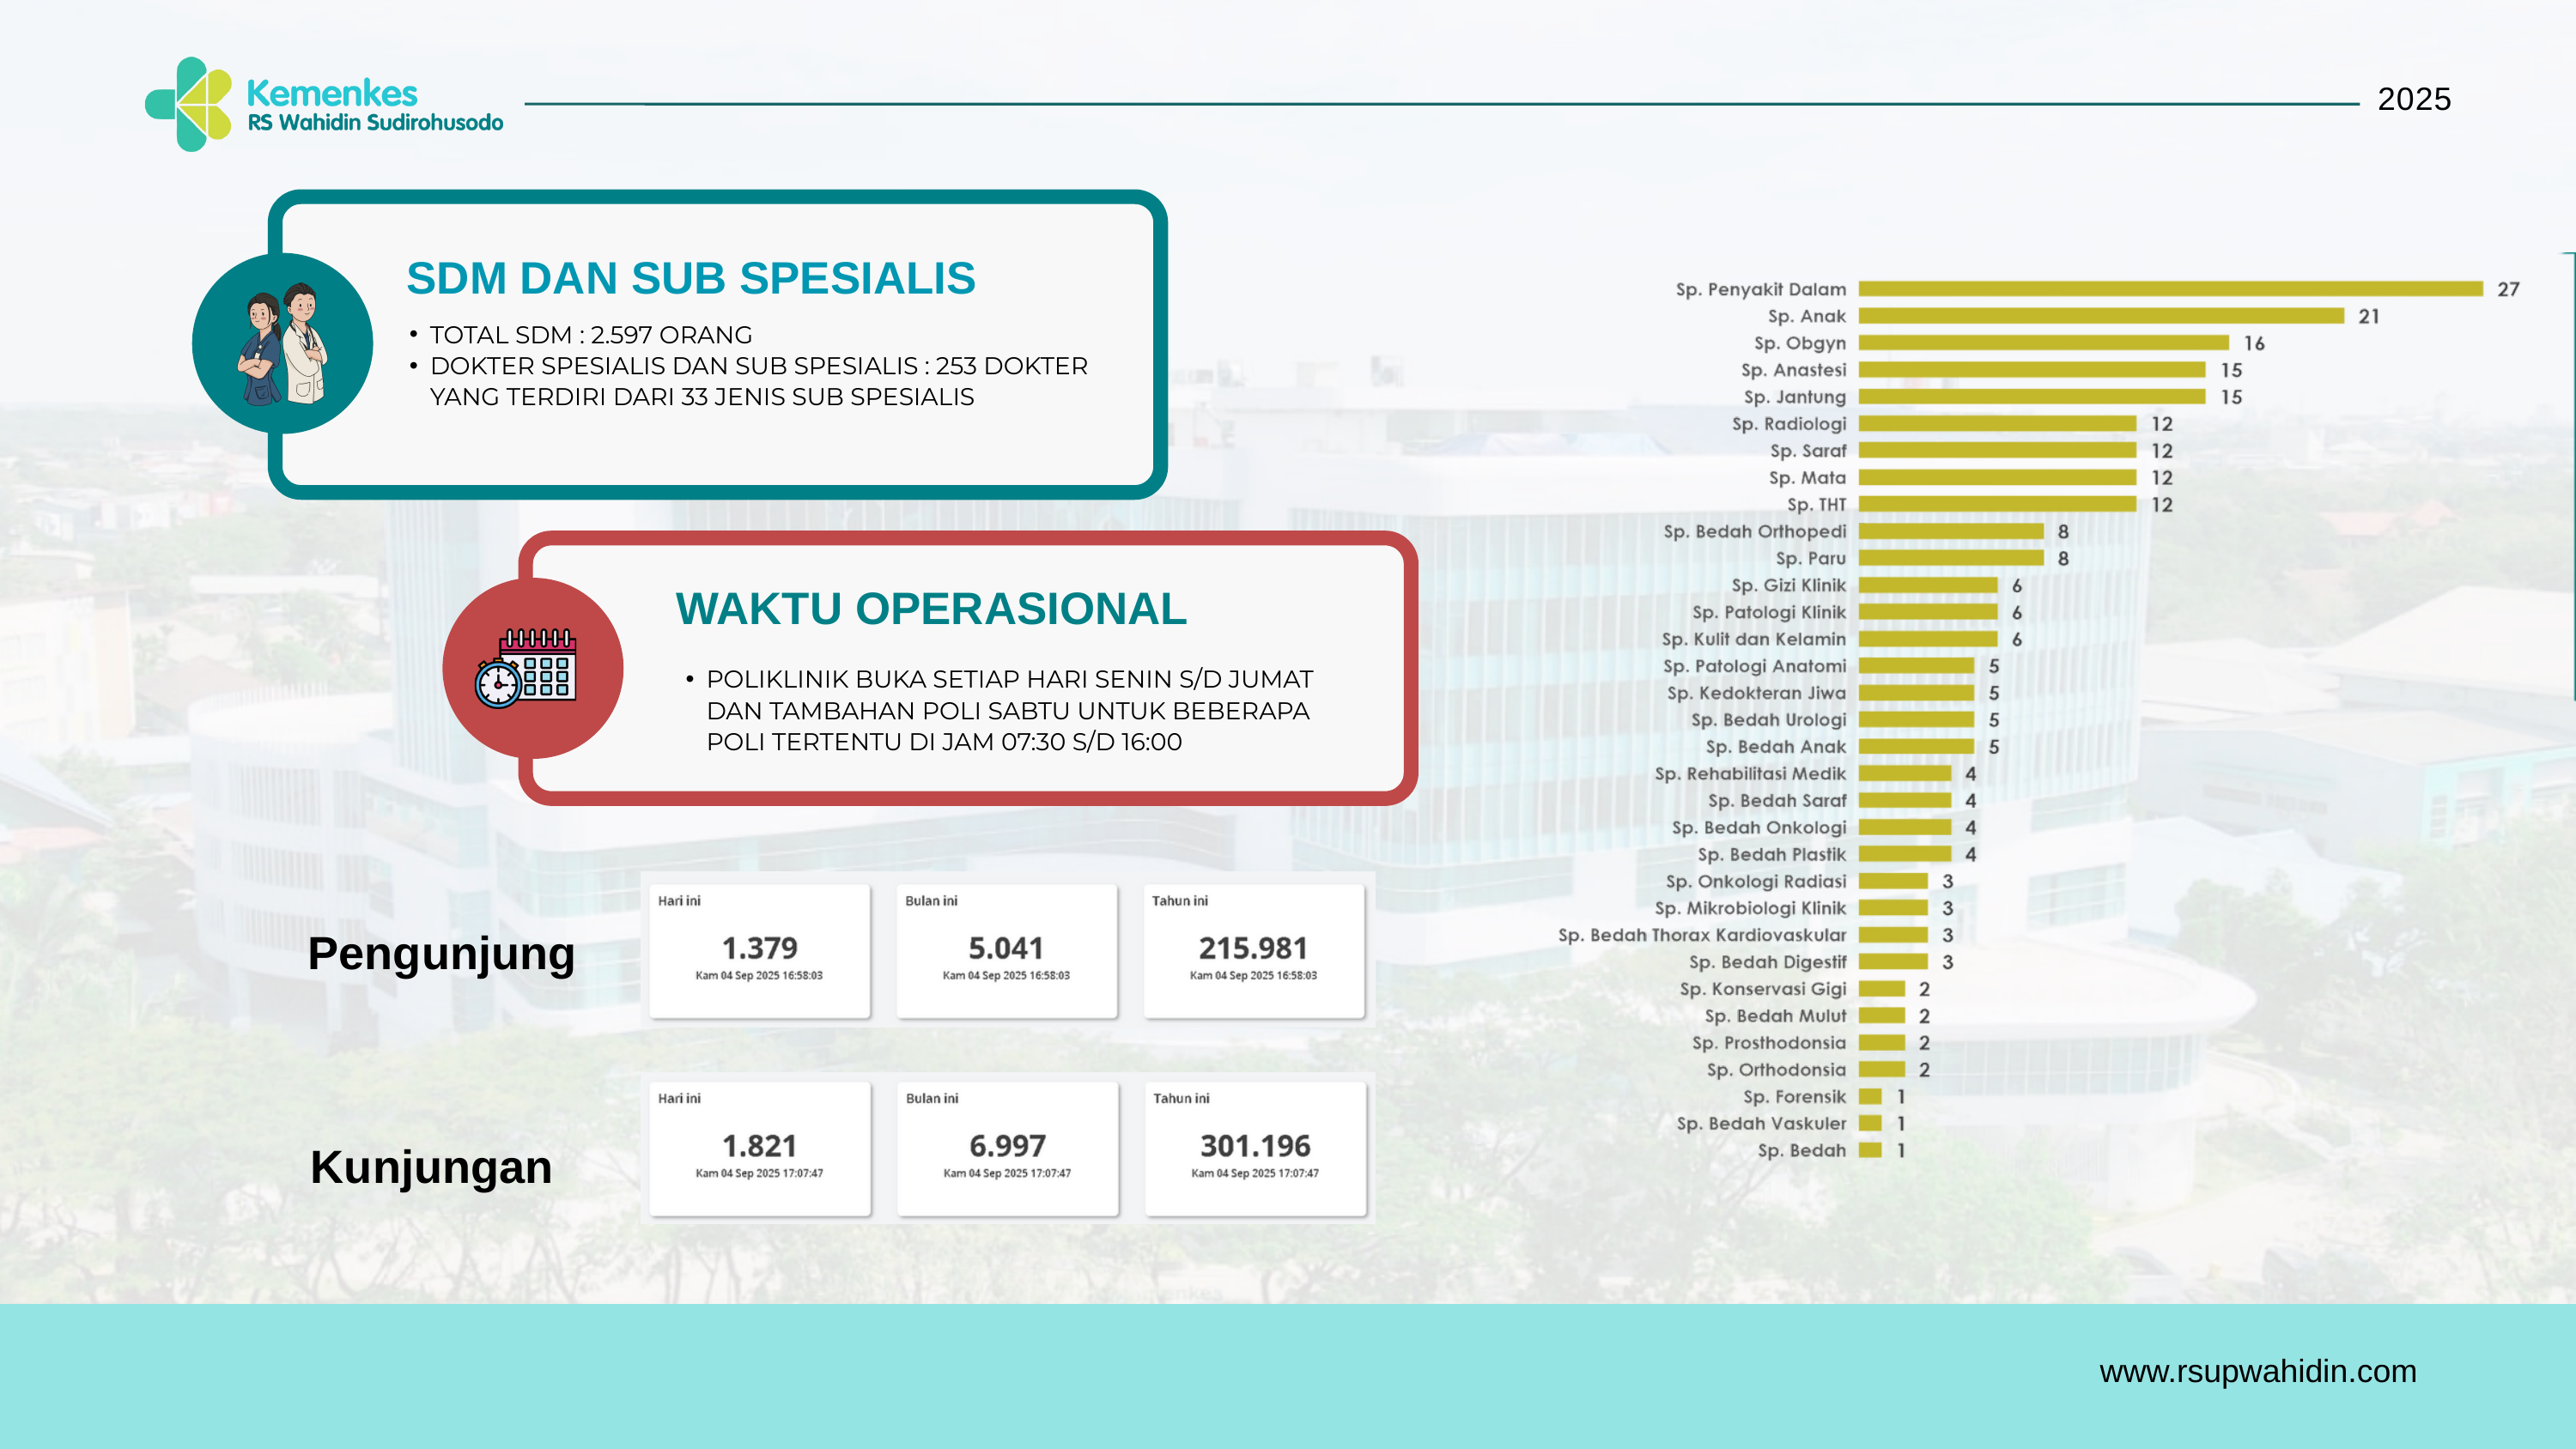

2025

SDM DAN SUB SPESIALIS

TOTAL SDM : 2.597 ORANG
DOKTER SPESIALIS DAN SUB SPESIALIS : 253 DOKTER YANG TERDIRI DARI 33 JENIS SUB SPESIALIS

WAKTU OPERASIONAL

POLIKLINIK BUKA SETIAP HARI SENIN S/D JUMAT DAN TAMBAHAN POLI SABTU UNTUK BEBERAPA POLI TERTENTU DI JAM 07:30 S/D 16:00

Pengunjung

Kunjungan

www.rsupwahidin.com